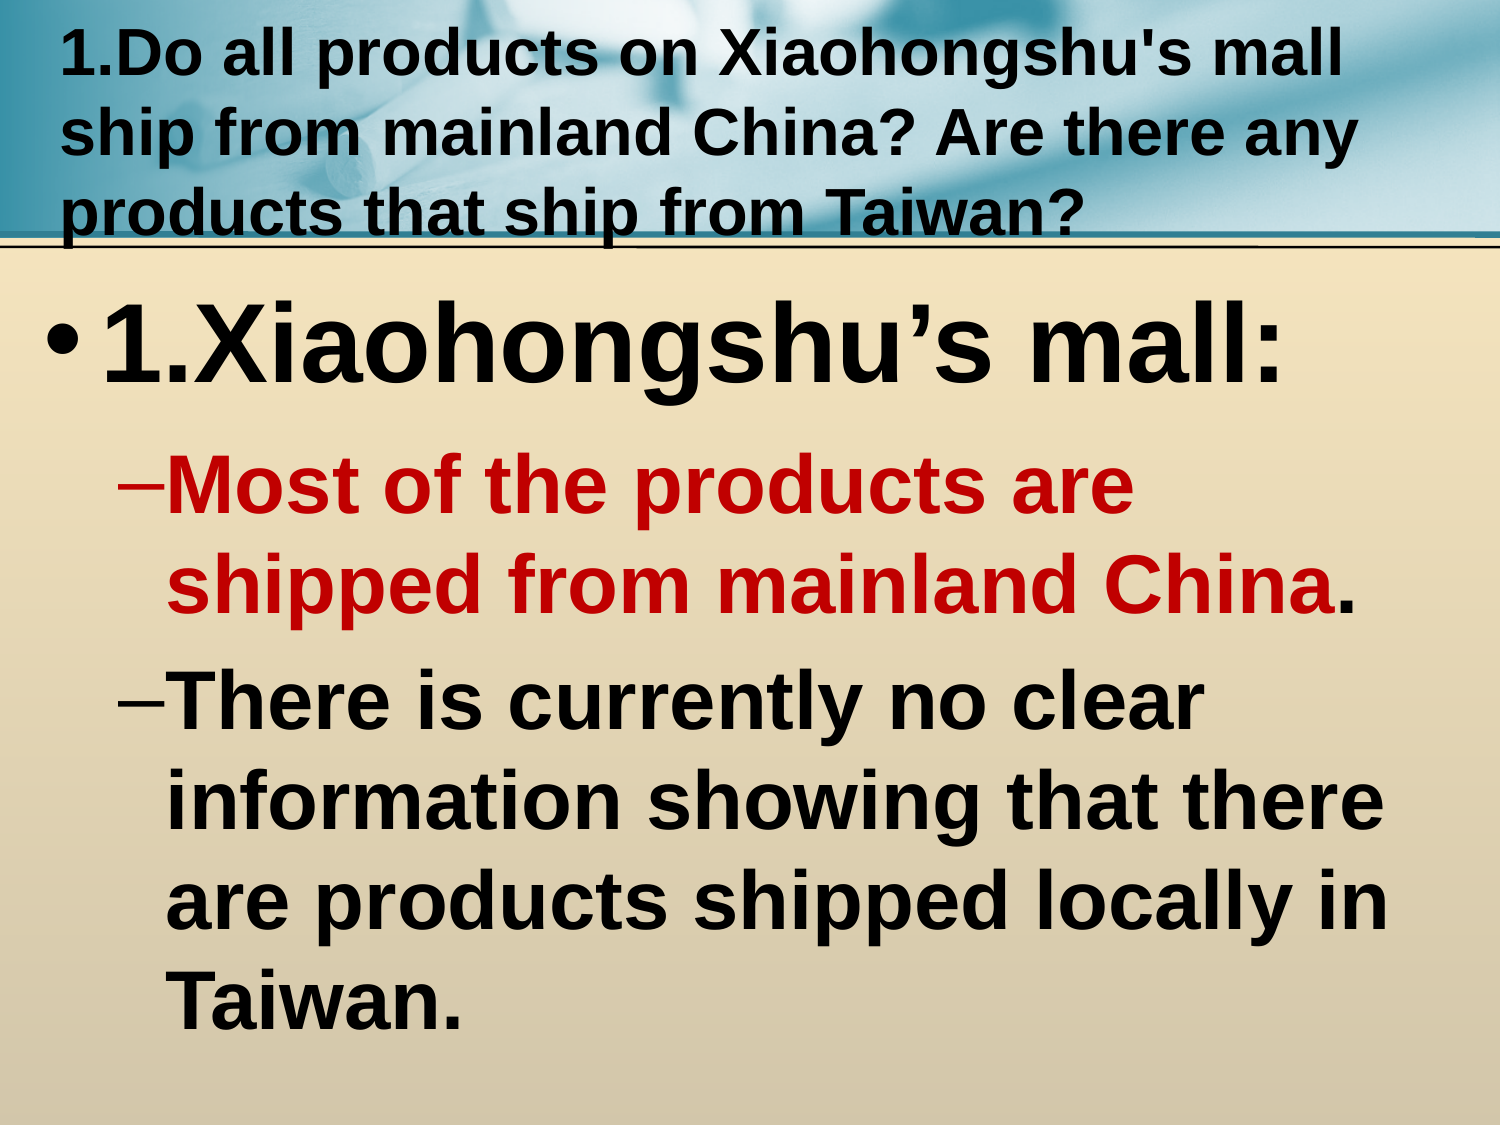

# 1.Do all products on Xiaohongshu's mall ship from mainland China? Are there any products that ship from Taiwan?
1.Xiaohongshu’s mall:
Most of the products are shipped from mainland China.
There is currently no clear information showing that there are products shipped locally in Taiwan.